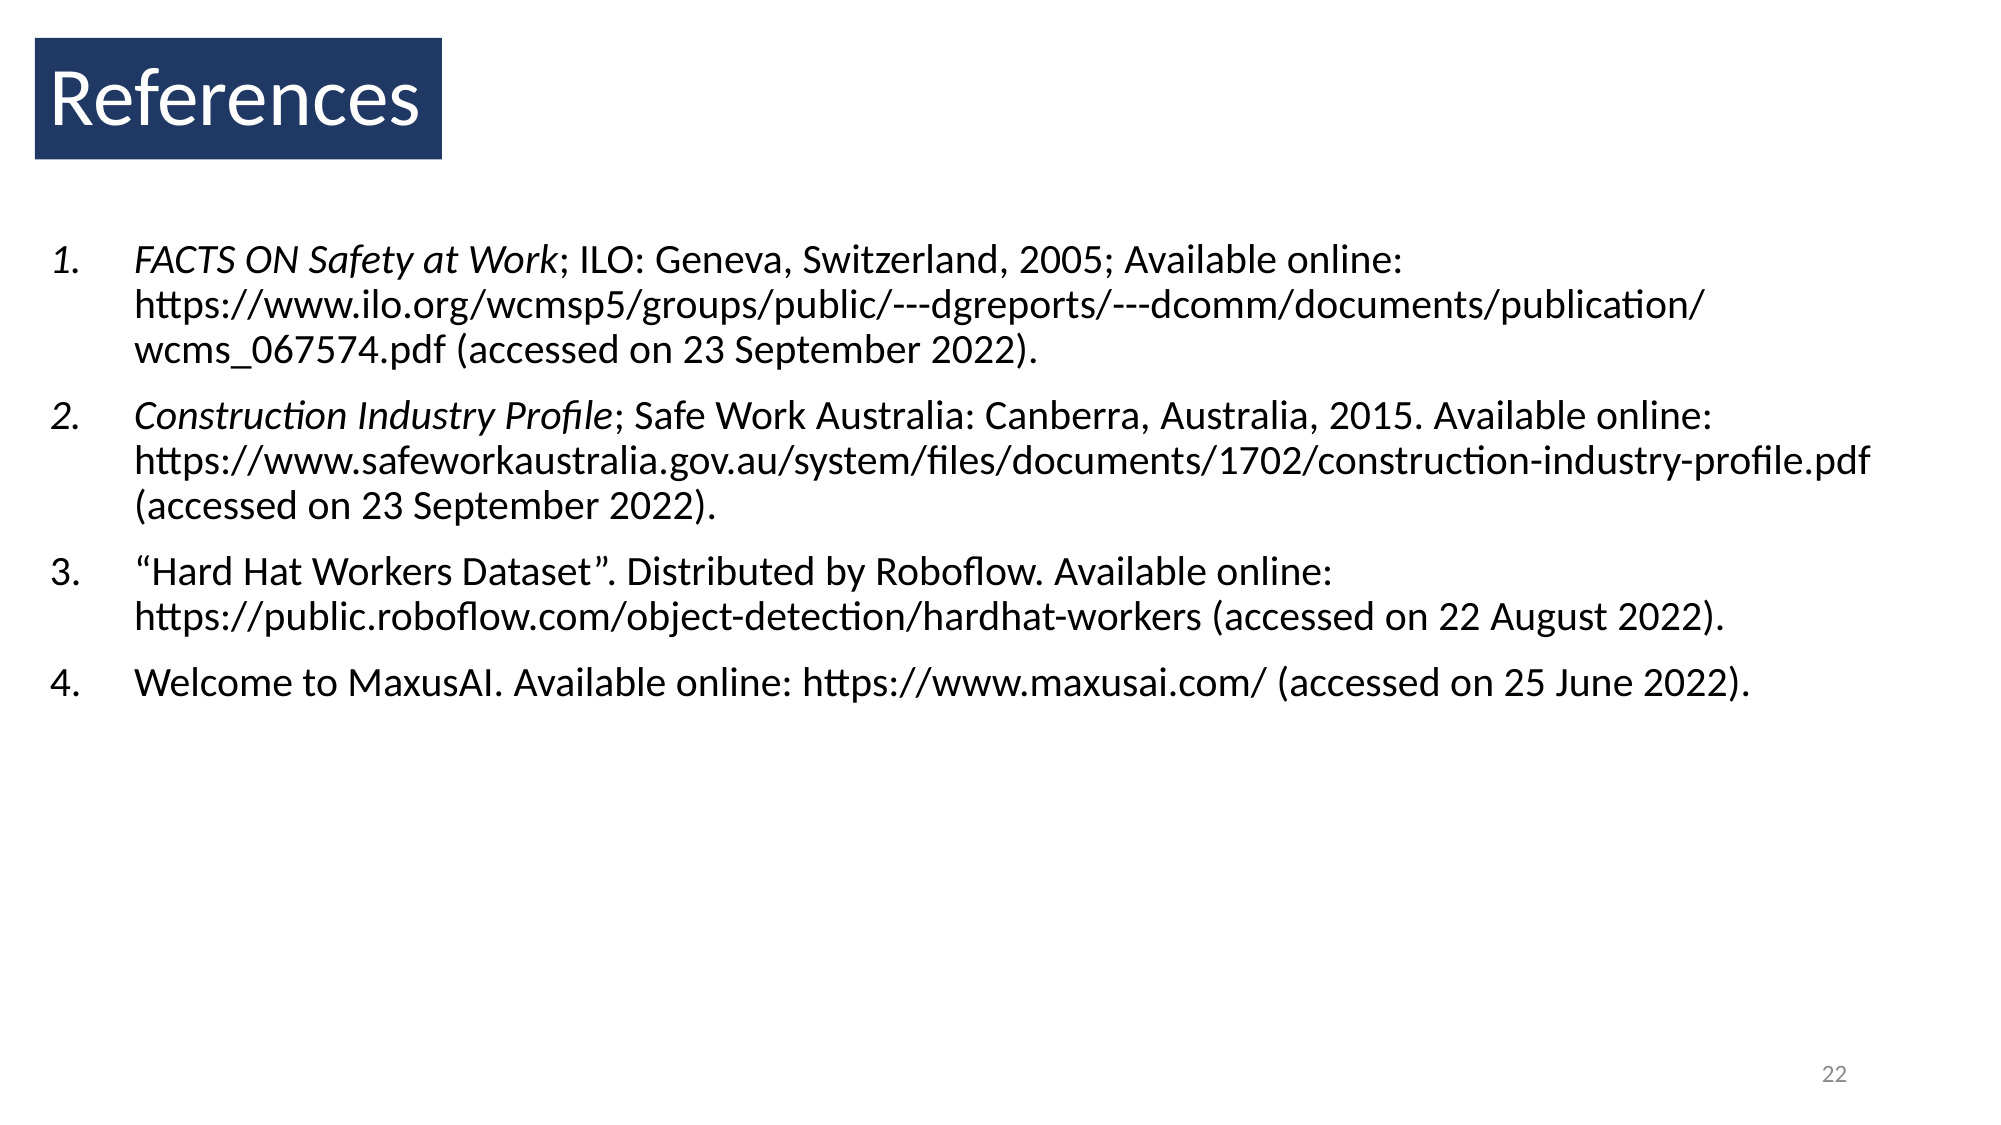

References
FACTS ON Safety at Work; ILO: Geneva, Switzerland, 2005; Available online: https://www.ilo.org/wcmsp5/groups/public/---dgreports/---dcomm/documents/publication/wcms_067574.pdf (accessed on 23 September 2022).
Construction Industry Profile; Safe Work Australia: Canberra, Australia, 2015. Available online: https://www.safeworkaustralia.gov.au/system/files/documents/1702/construction-industry-profile.pdf (accessed on 23 September 2022).
“Hard Hat Workers Dataset”. Distributed by Roboflow. Available online: https://public.roboflow.com/object-detection/hardhat-workers (accessed on 22 August 2022).
Welcome to MaxusAI. Available online: https://www.maxusai.com/ (accessed on 25 June 2022).

22